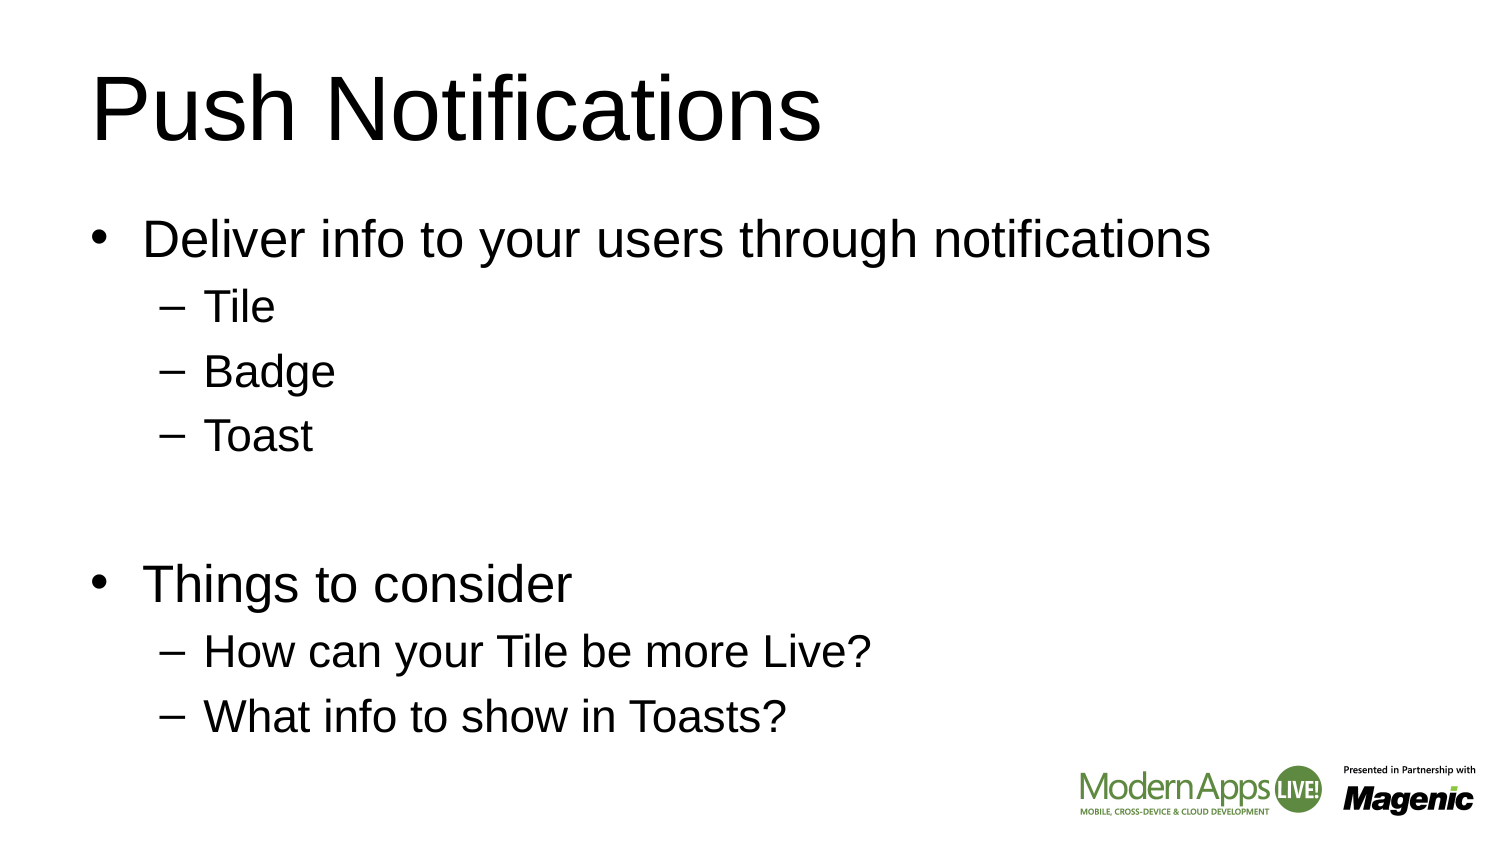

# Push Notifications
Deliver info to your users through notifications
Tile
Badge
Toast

Things to consider
How can your Tile be more Live?
What info to show in Toasts?